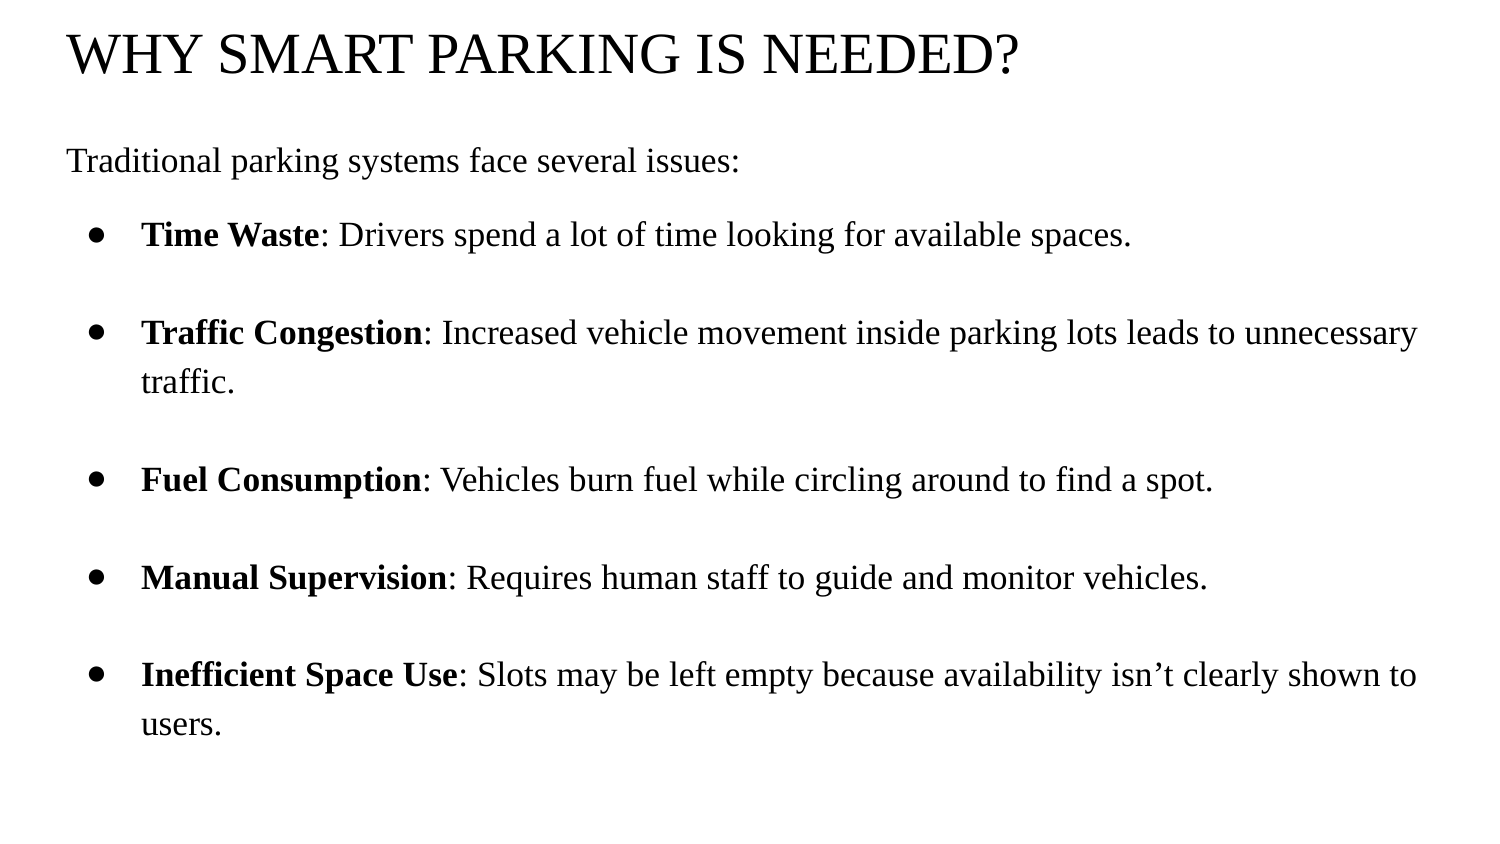

# WHY SMART PARKING IS NEEDED?
Traditional parking systems face several issues:
Time Waste: Drivers spend a lot of time looking for available spaces.
Traffic Congestion: Increased vehicle movement inside parking lots leads to unnecessary traffic.
Fuel Consumption: Vehicles burn fuel while circling around to find a spot.
Manual Supervision: Requires human staff to guide and monitor vehicles.
Inefficient Space Use: Slots may be left empty because availability isn’t clearly shown to users.